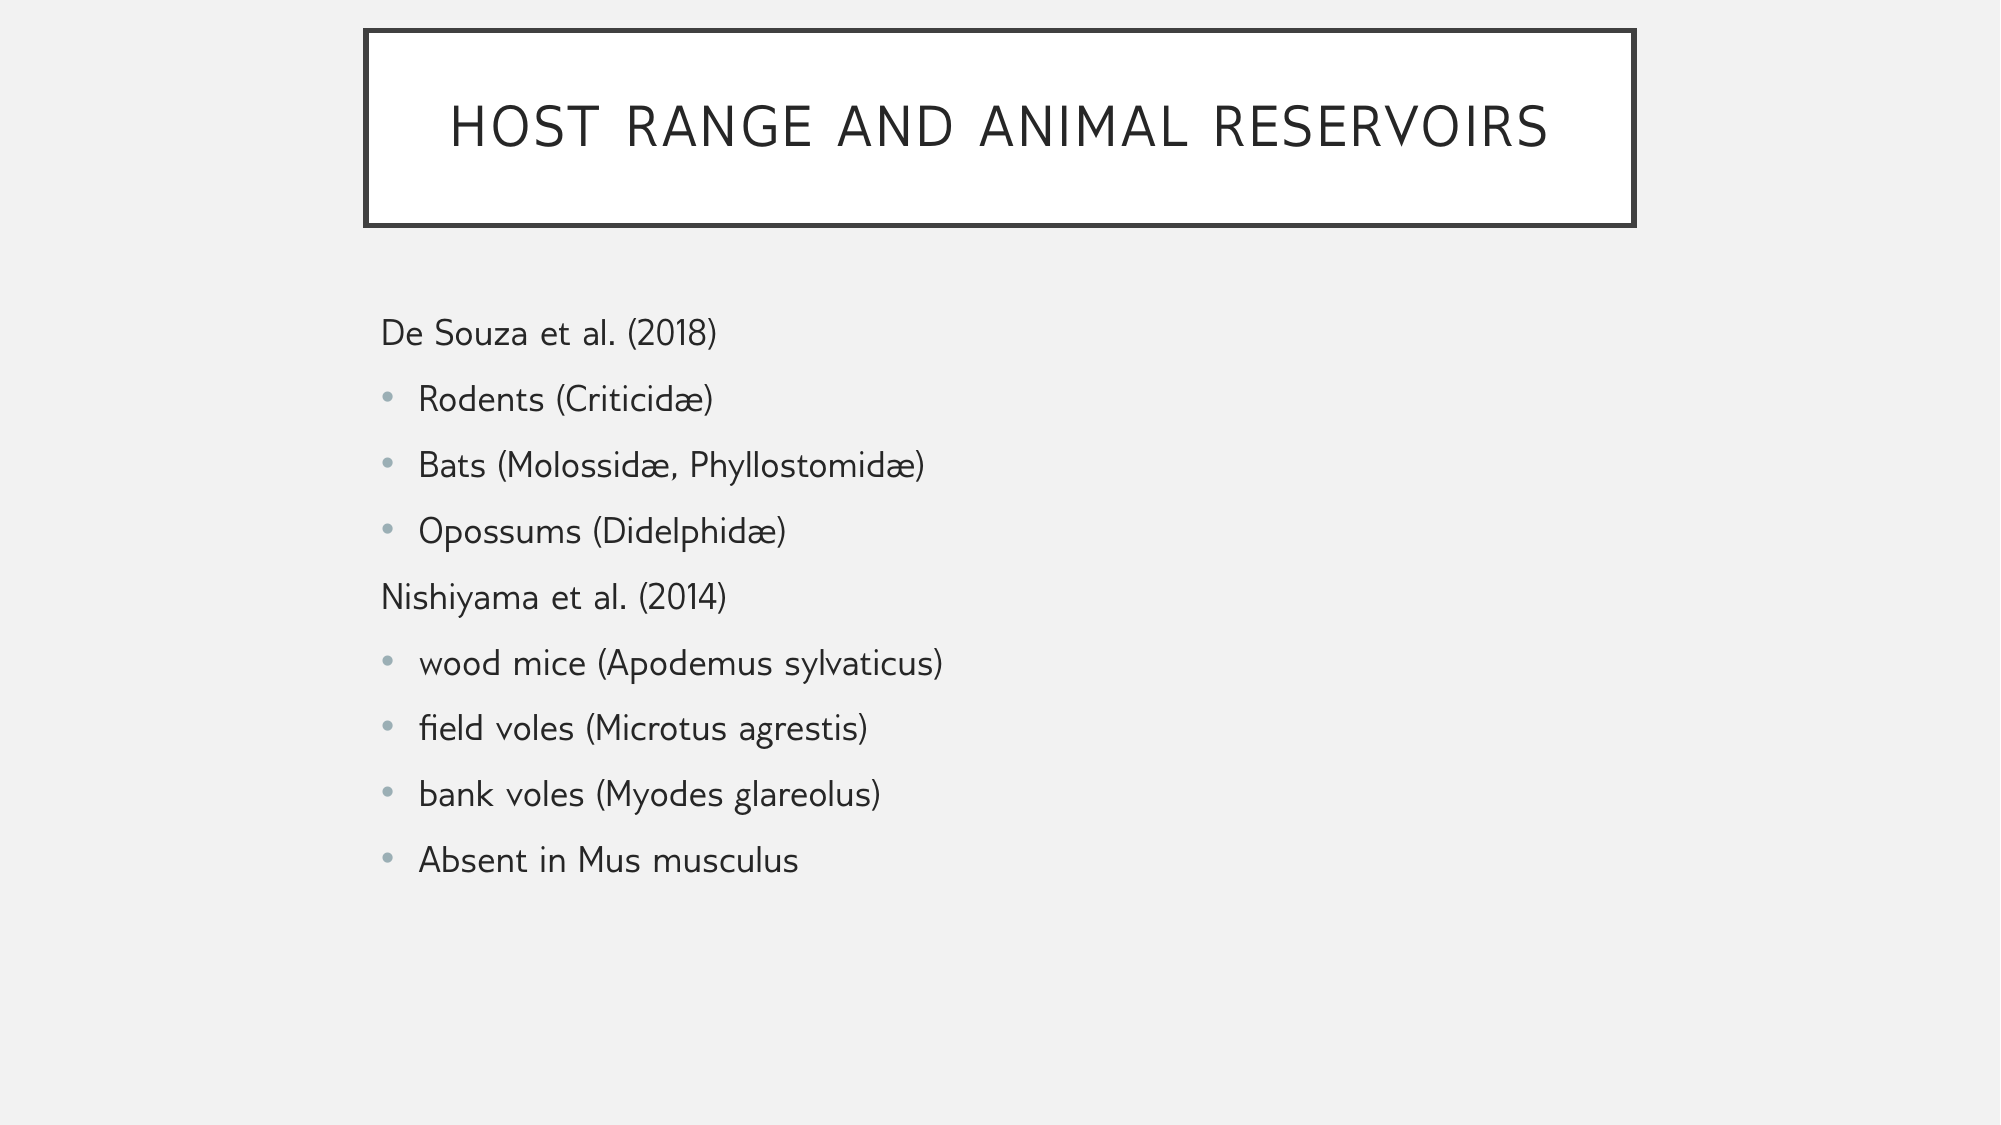

# Host Range and Animal Reservoirs
De Souza et al. (2018)
Rodents (Criticidae)
Bats (Molossidae, Phyllostomidae)
Opossums (Didelphidae)
Nishiyama et al. (2014)
wood mice (Apodemus sylvaticus)
field voles (Microtus agrestis)
bank voles (Myodes glareolus)
Absent in Mus musculus